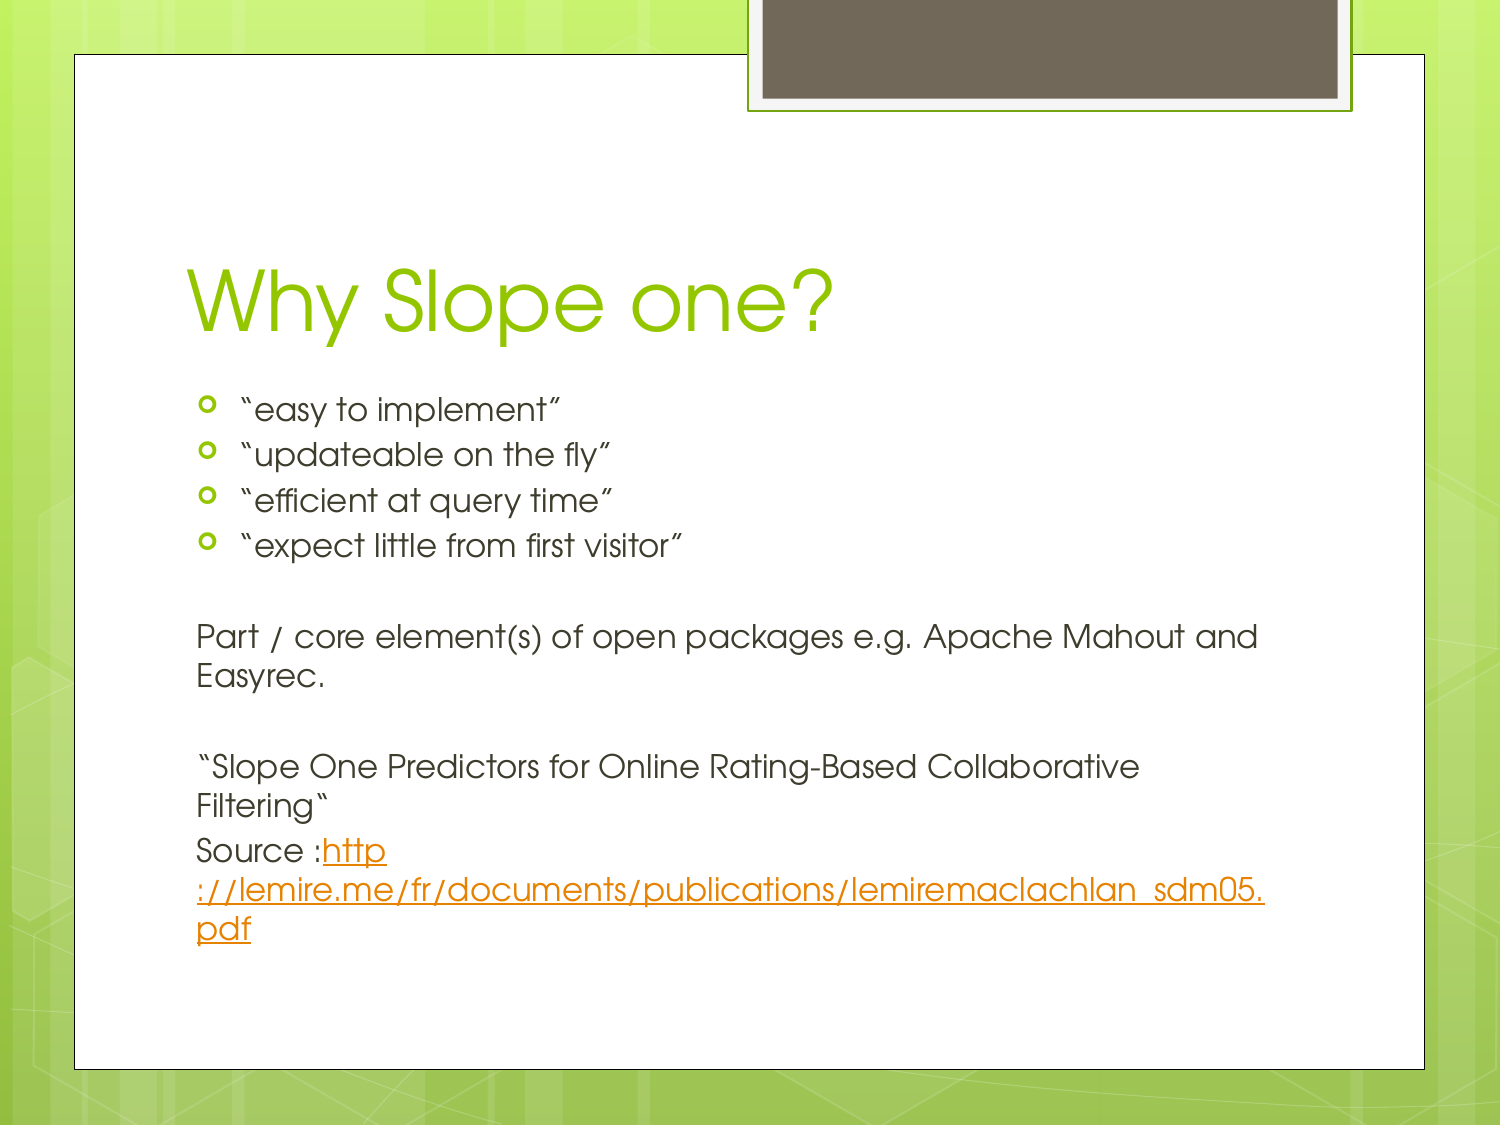

# Why Slope one?
“easy to implement”
“updateable on the fly”
“efficient at query time”
“expect little from first visitor”

Part / core element(s) of open packages e.g. Apache Mahout and Easyrec.

“Slope One Predictors for Online Rating-Based Collaborative Filtering“
Source :http://lemire.me/fr/documents/publications/lemiremaclachlan_sdm05.pdf